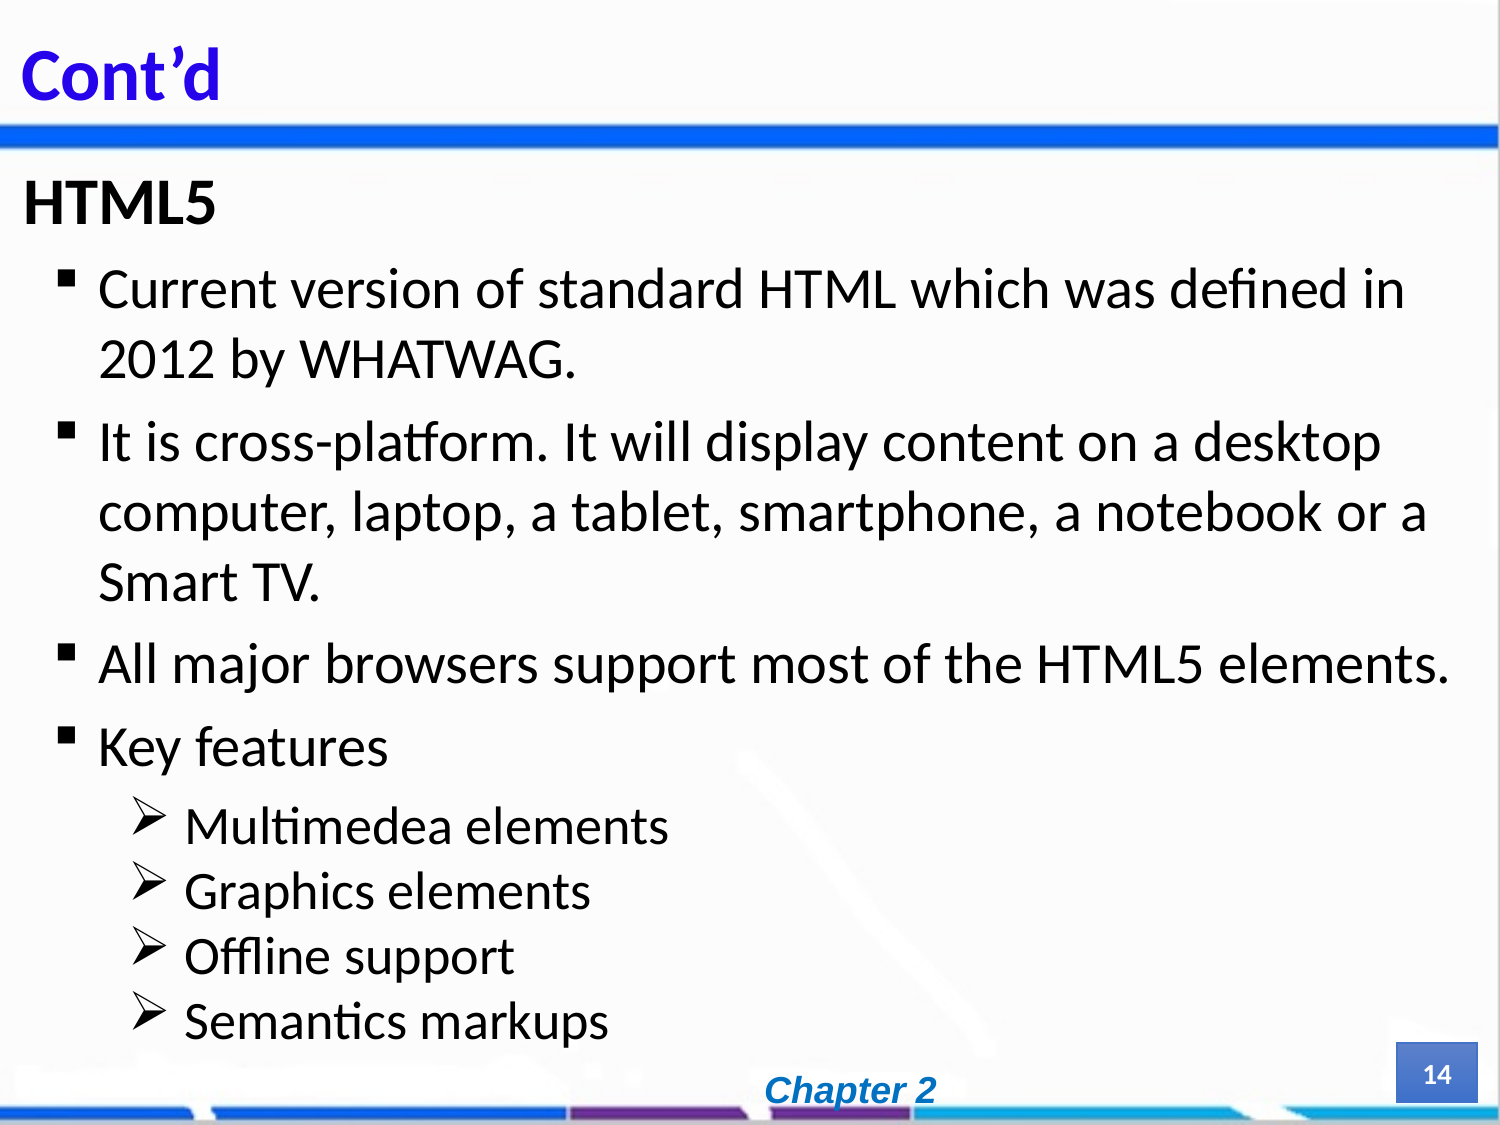

# Cont’d
HTML5
Current version of standard HTML which was defined in 2012 by WHATWAG.
It is cross-platform. It will display content on a desktop computer, laptop, a tablet, smartphone, a notebook or a Smart TV.
All major browsers support most of the HTML5 elements.
Key features
Multimedea elements
Graphics elements
Offline support
Semantics markups

14
Chapter 2